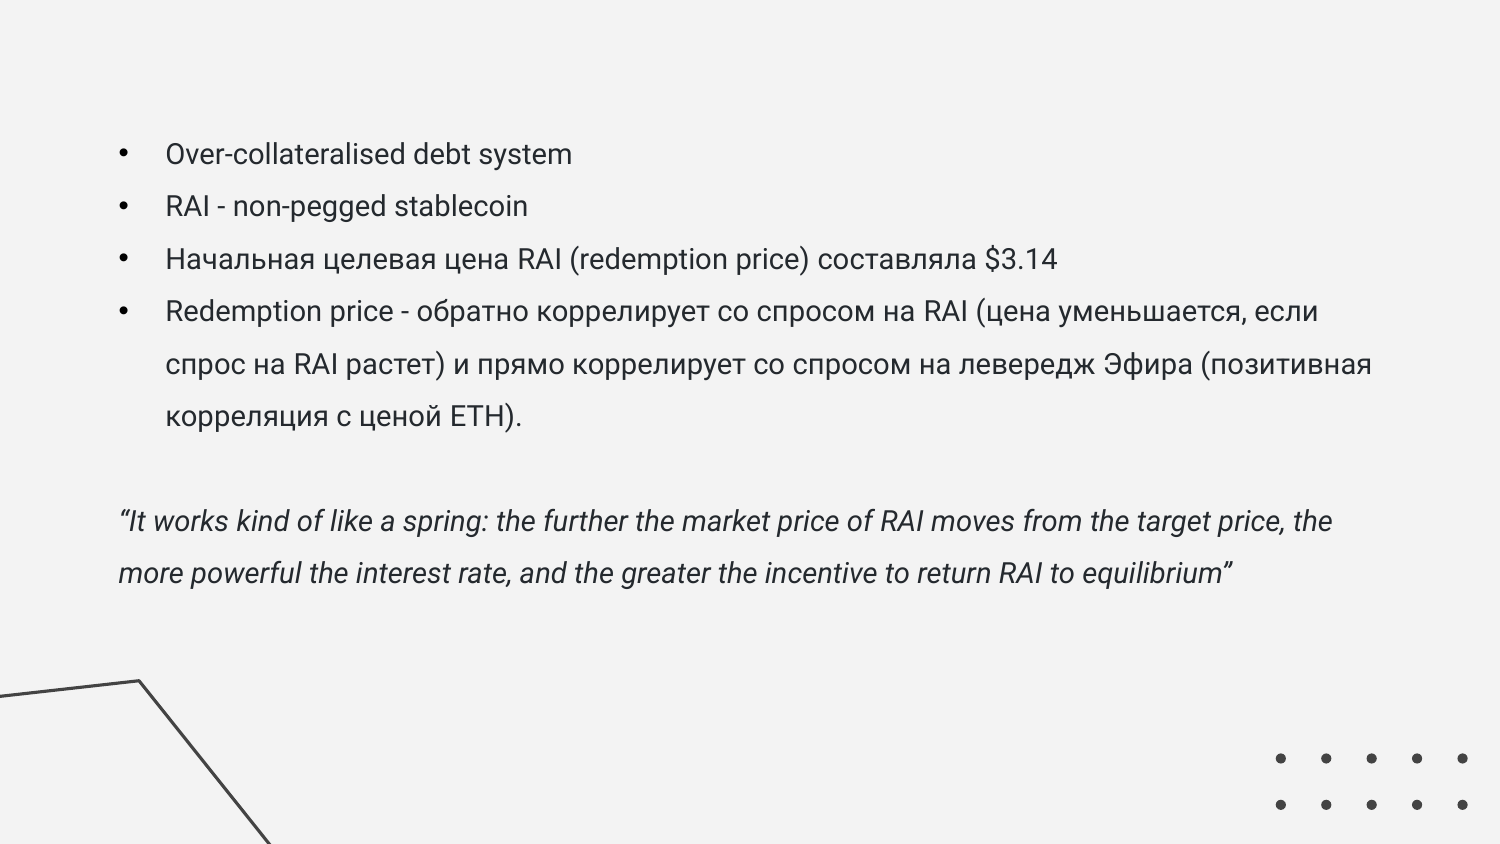

Over-collateralised debt system
RAI - non-pegged stablecoin
Начальная целевая цена RAI (redemption price) составляла $3.14
Redemption price - обратно коррелирует со спросом на RAI (цена уменьшается, если спрос на RAI растет) и прямо коррелирует со спросом на левередж Эфира (позитивная корреляция с ценой ETH).

“It works kind of like a spring: the further the market price of RAI moves from the target price, the more powerful the interest rate, and the greater the incentive to return RAI to equilibrium”